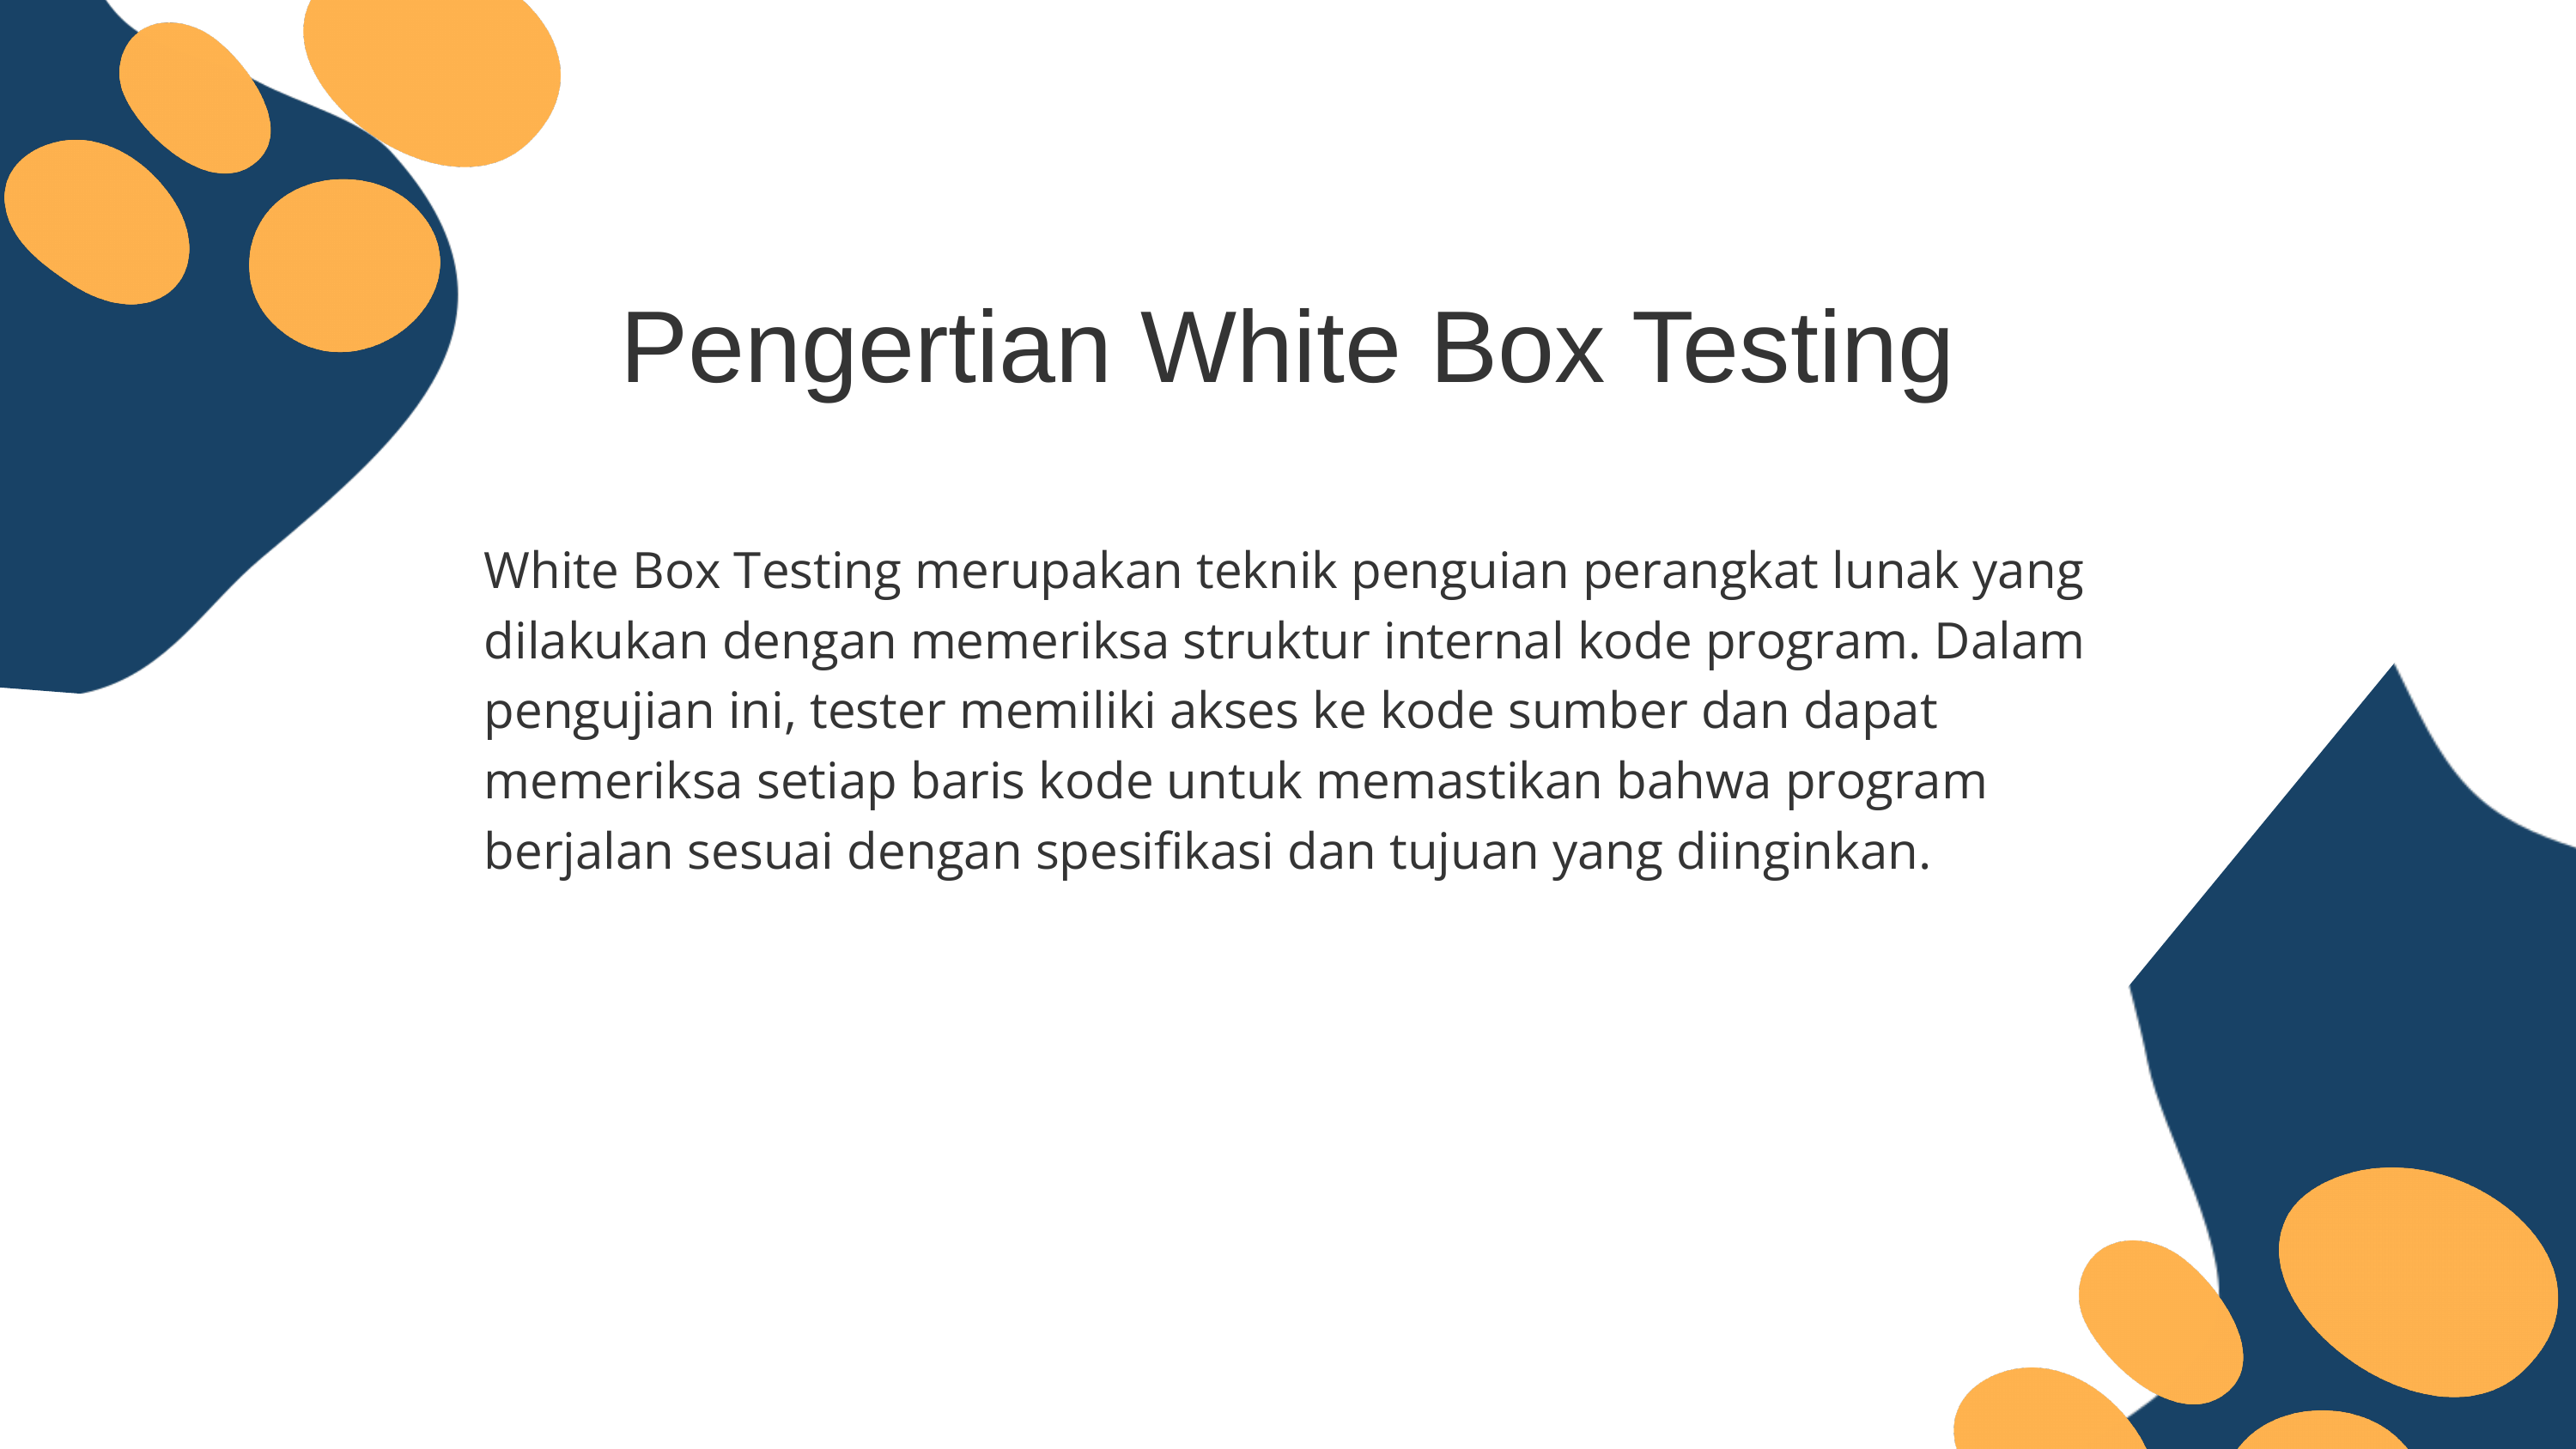

Pengertian White Box Testing
White Box Testing merupakan teknik penguian perangkat lunak yang dilakukan dengan memeriksa struktur internal kode program. Dalam pengujian ini, tester memiliki akses ke kode sumber dan dapat memeriksa setiap baris kode untuk memastikan bahwa program berjalan sesuai dengan spesifikasi dan tujuan yang diinginkan.